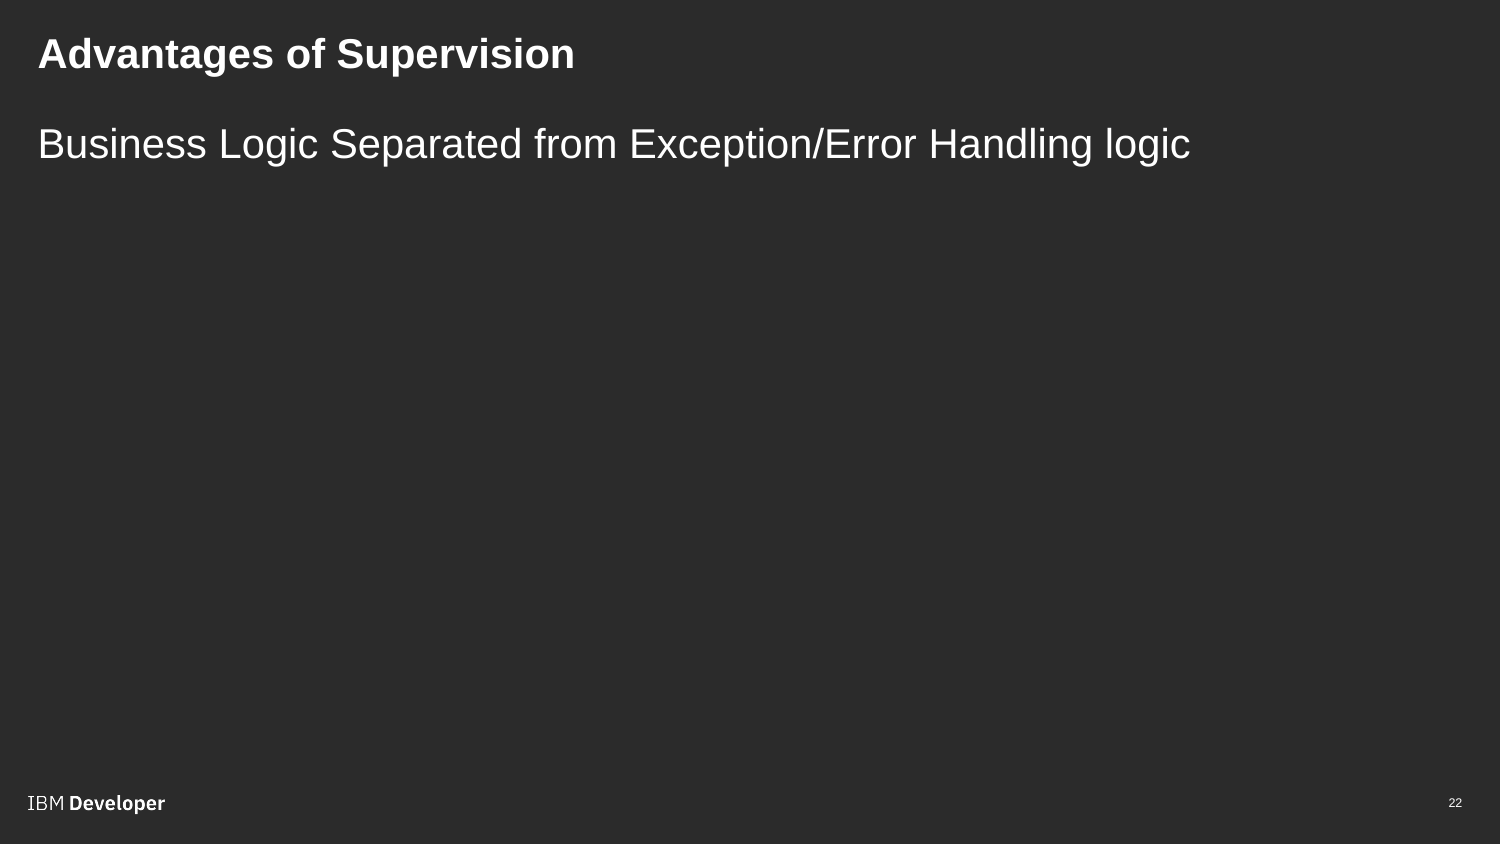

# Advantages of Supervision Business Logic Separated from Exception/Error Handling logic

22